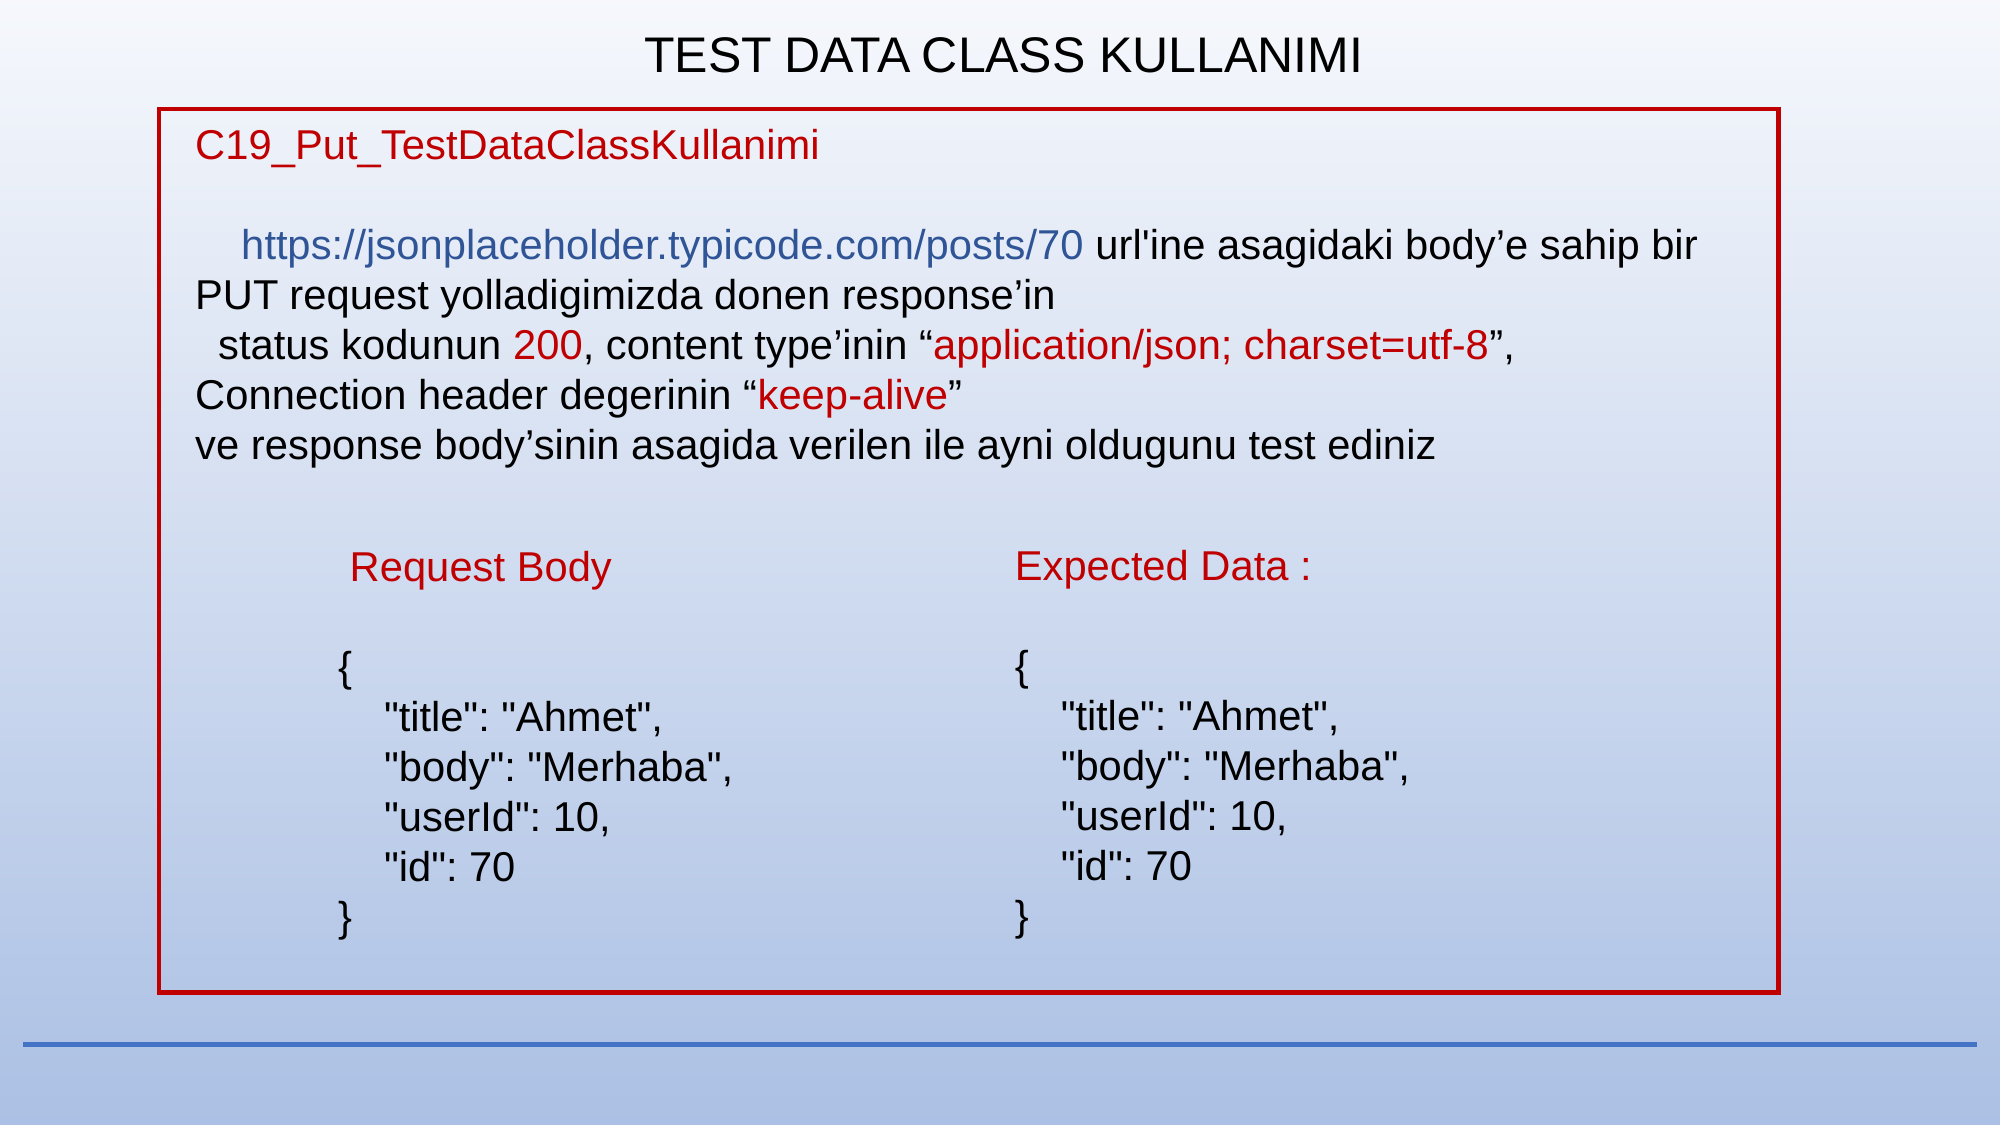

TEST DATA CLASS KULLANIMI

C19_Put_TestDataClassKullanimi
    https://jsonplaceholder.typicode.com/posts/70 url'ine asagidaki body’e sahip bir PUT request yolladigimizda donen response’in
  status kodunun 200, content type’inin “application/json; charset=utf-8”, Connection header degerinin “keep-alive”
ve response body’sinin asagida verilen ile ayni oldugunu test ediniz

Expected Data :

{
    "title": "Ahmet",
    "body": "Merhaba",
    "userId": 10,
    "id": 70
}
 Request Body

{
    "title": "Ahmet",
    "body": "Merhaba",
    "userId": 10,
    "id": 70
}